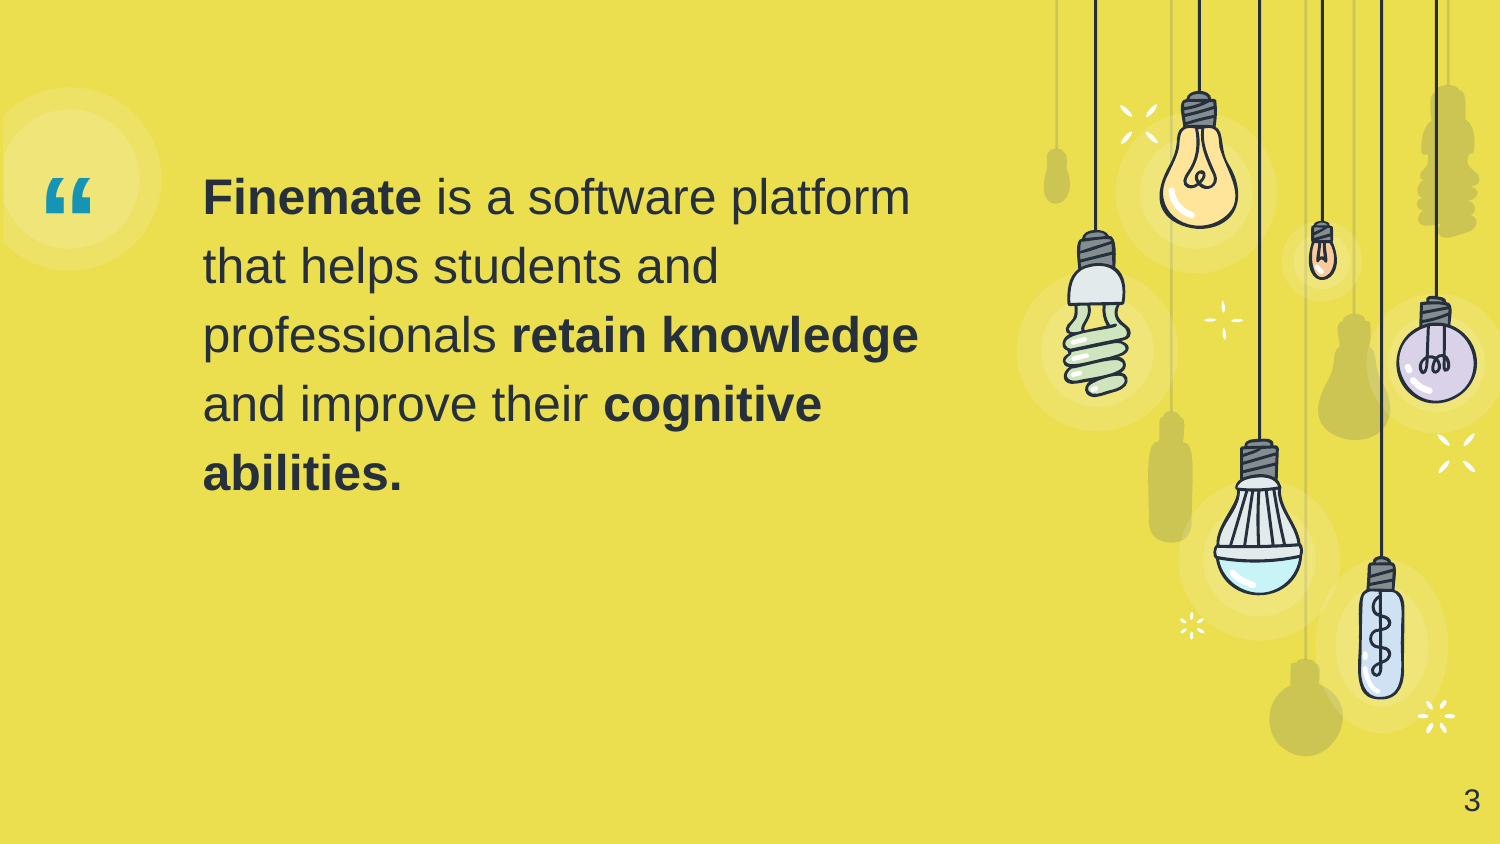

Finemate is a software platform that helps students and professionals retain knowledge and improve their cognitive abilities.

3